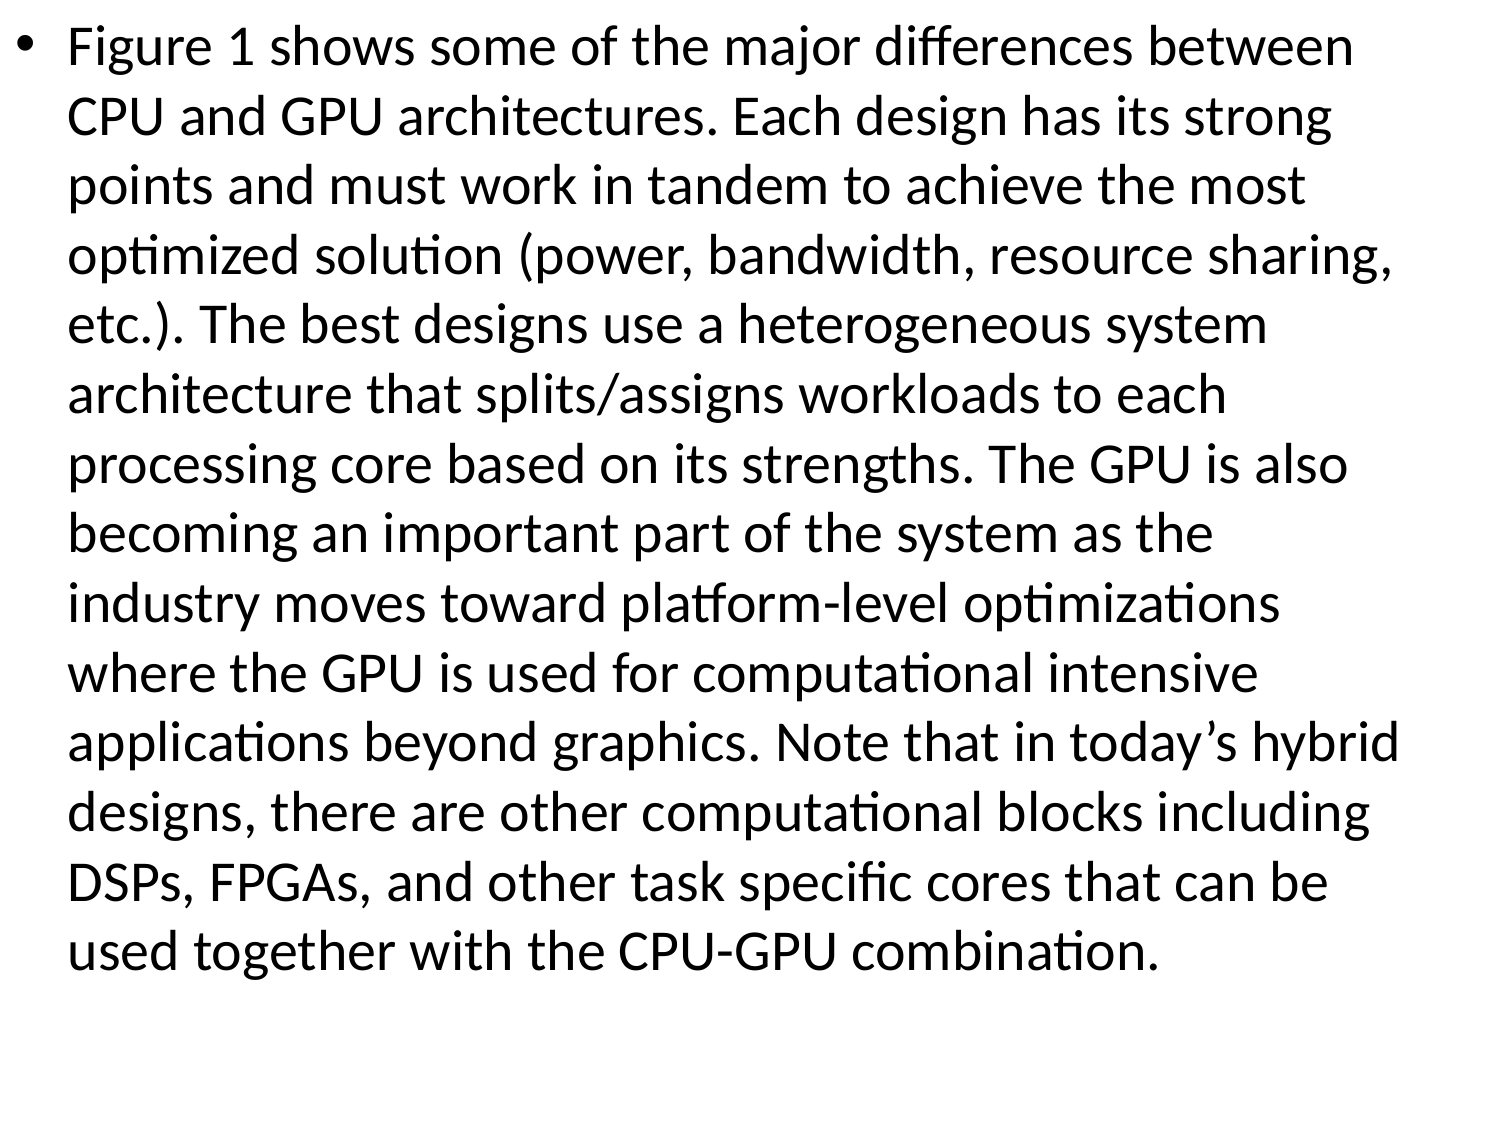

Figure 1 shows some of the major differences between CPU and GPU architectures. Each design has its strong points and must work in tandem to achieve the most optimized solution (power, bandwidth, resource sharing, etc.). The best designs use a heterogeneous system architecture that splits/assigns workloads to each processing core based on its strengths. The GPU is also becoming an important part of the system as the industry moves toward platform-level optimizations where the GPU is used for computational intensive applications beyond graphics. Note that in today’s hybrid designs, there are other computational blocks including DSPs, FPGAs, and other task specific cores that can be used together with the CPU-GPU combination.